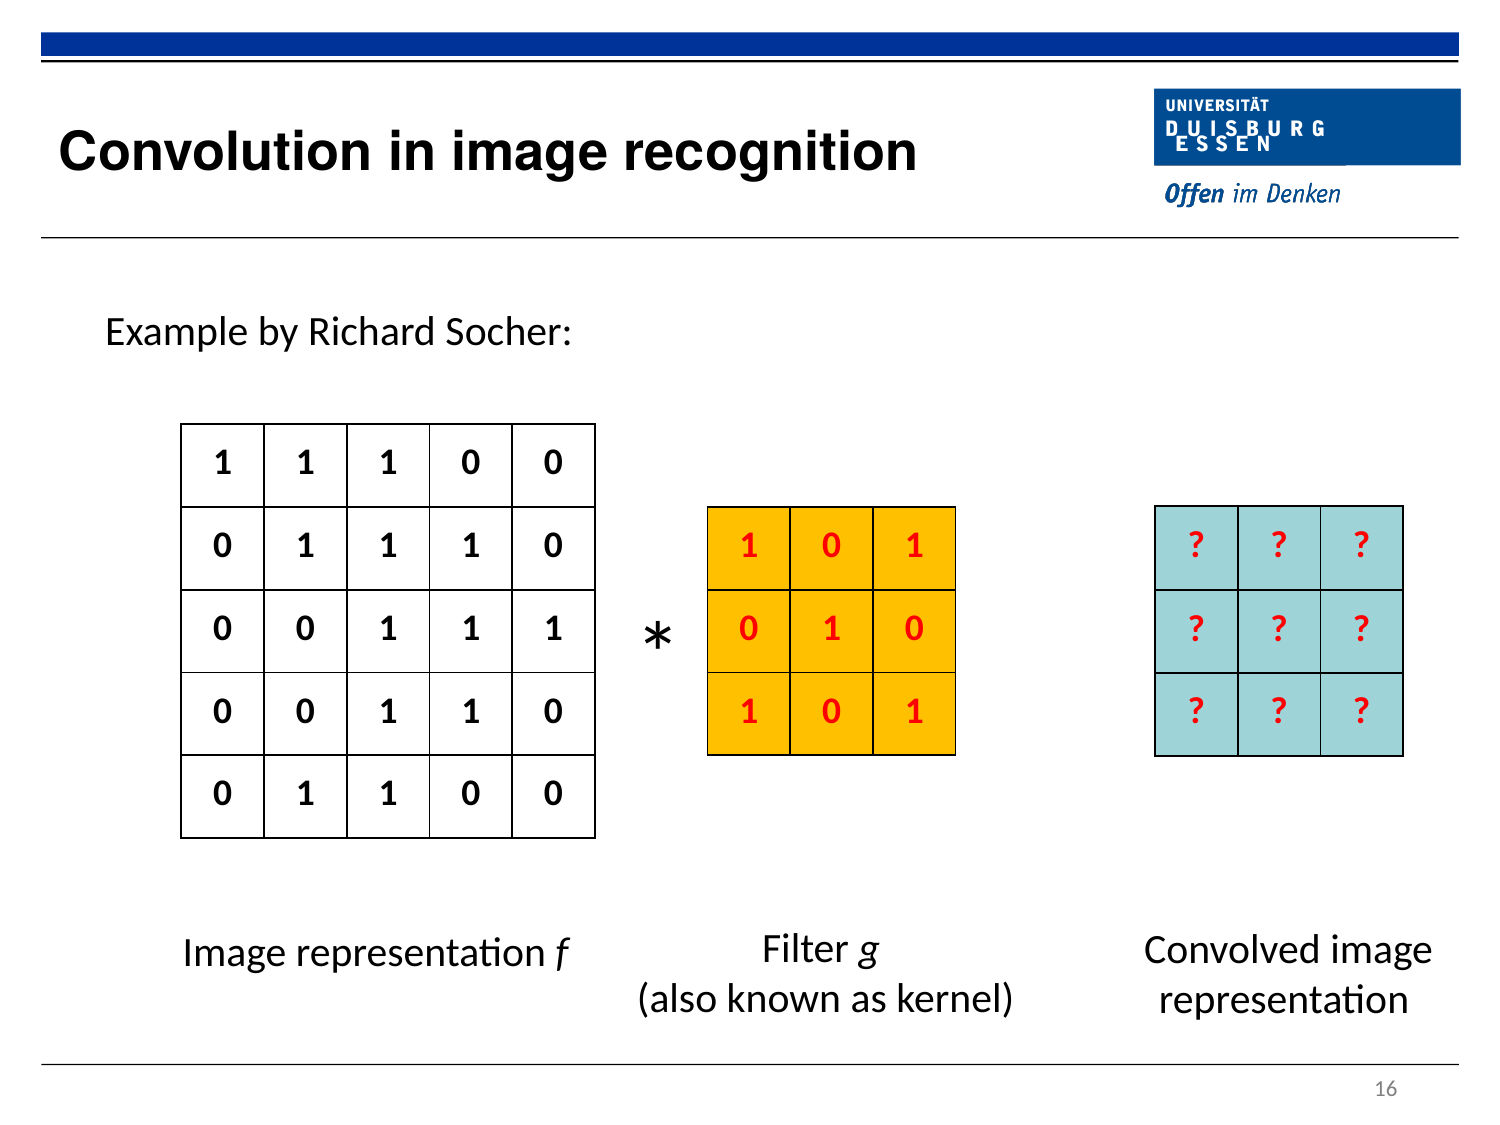

# Convolution in image recognition
Example by Richard Socher:
| 1 | 1 | 1 | 0 | 0 |
| --- | --- | --- | --- | --- |
| 0 | 1 | 1 | 1 | 0 |
| 0 | 0 | 1 | 1 | 1 |
| 0 | 0 | 1 | 1 | 0 |
| 0 | 1 | 1 | 0 | 0 |
| ? | ? | ? |
| --- | --- | --- |
| ? | ? | ? |
| ? | ? | ? |
| 1 | 0 | 1 |
| --- | --- | --- |
| 0 | 1 | 0 |
| 1 | 0 | 1 |

*

Filter g
(also known as kernel)
Convolved image
representation
Image representation f